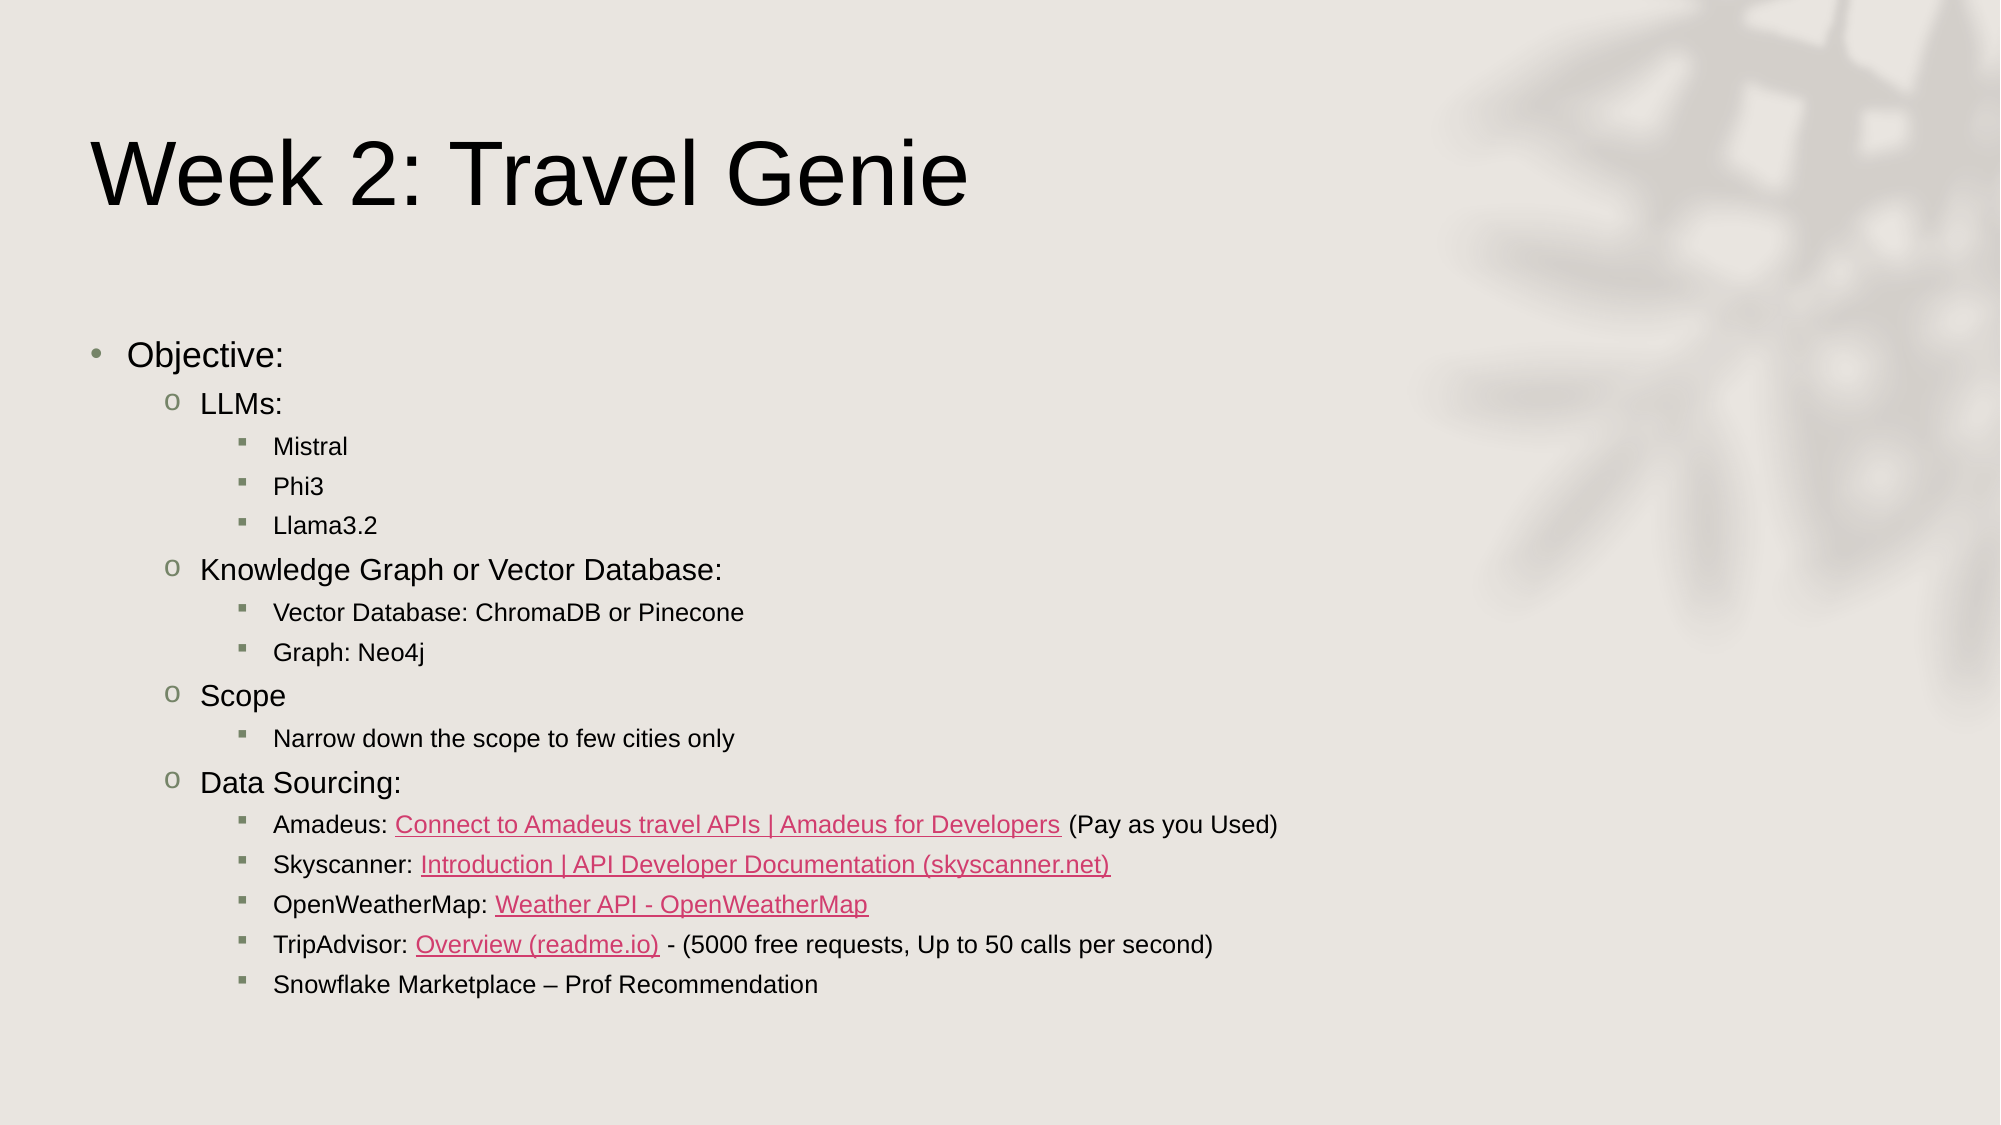

# Week 2: Travel Genie
Objective:
LLMs:
Mistral
Phi3
Llama3.2
Knowledge Graph or Vector Database:
Vector Database: ChromaDB or Pinecone
Graph: Neo4j
Scope
Narrow down the scope to few cities only
Data Sourcing:
Amadeus: Connect to Amadeus travel APIs | Amadeus for Developers (Pay as you Used)
Skyscanner: Introduction | API Developer Documentation (skyscanner.net)
OpenWeatherMap: Weather API - OpenWeatherMap
TripAdvisor: Overview (readme.io) - (5000 free requests, Up to 50 calls per second)
Snowflake Marketplace – Prof Recommendation